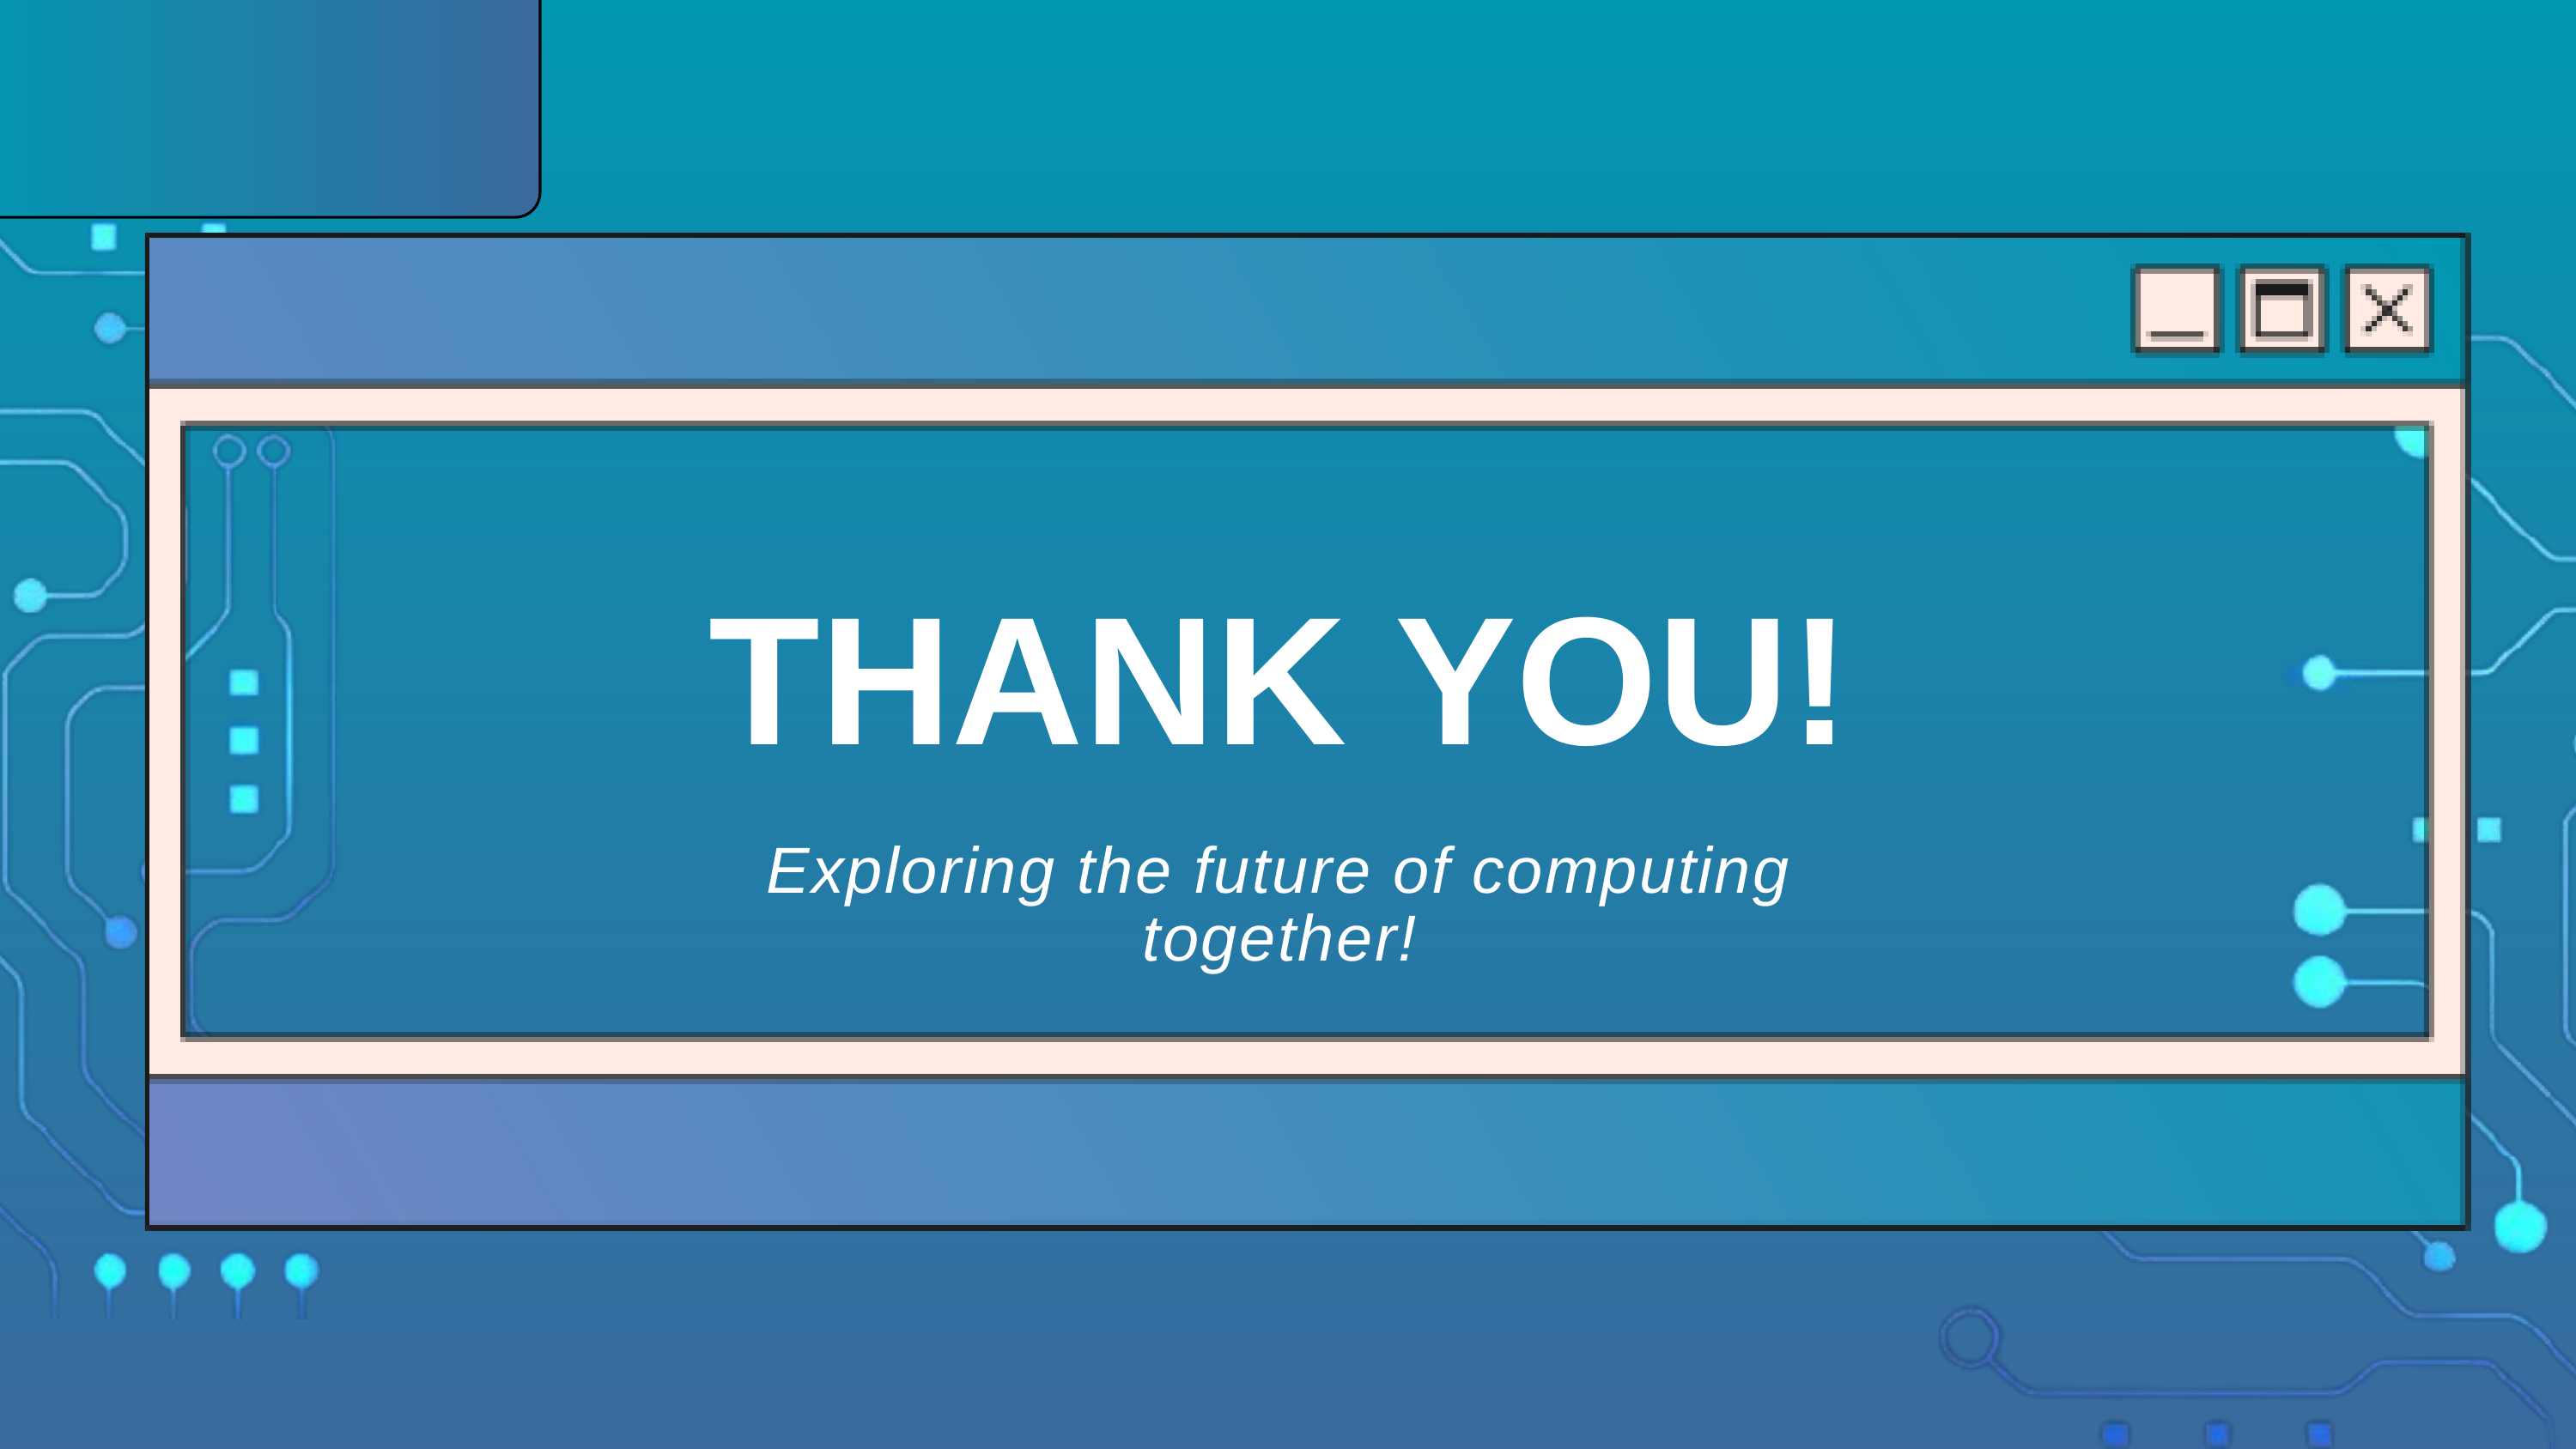

THANK YOU!
Exploring the future of computing together!